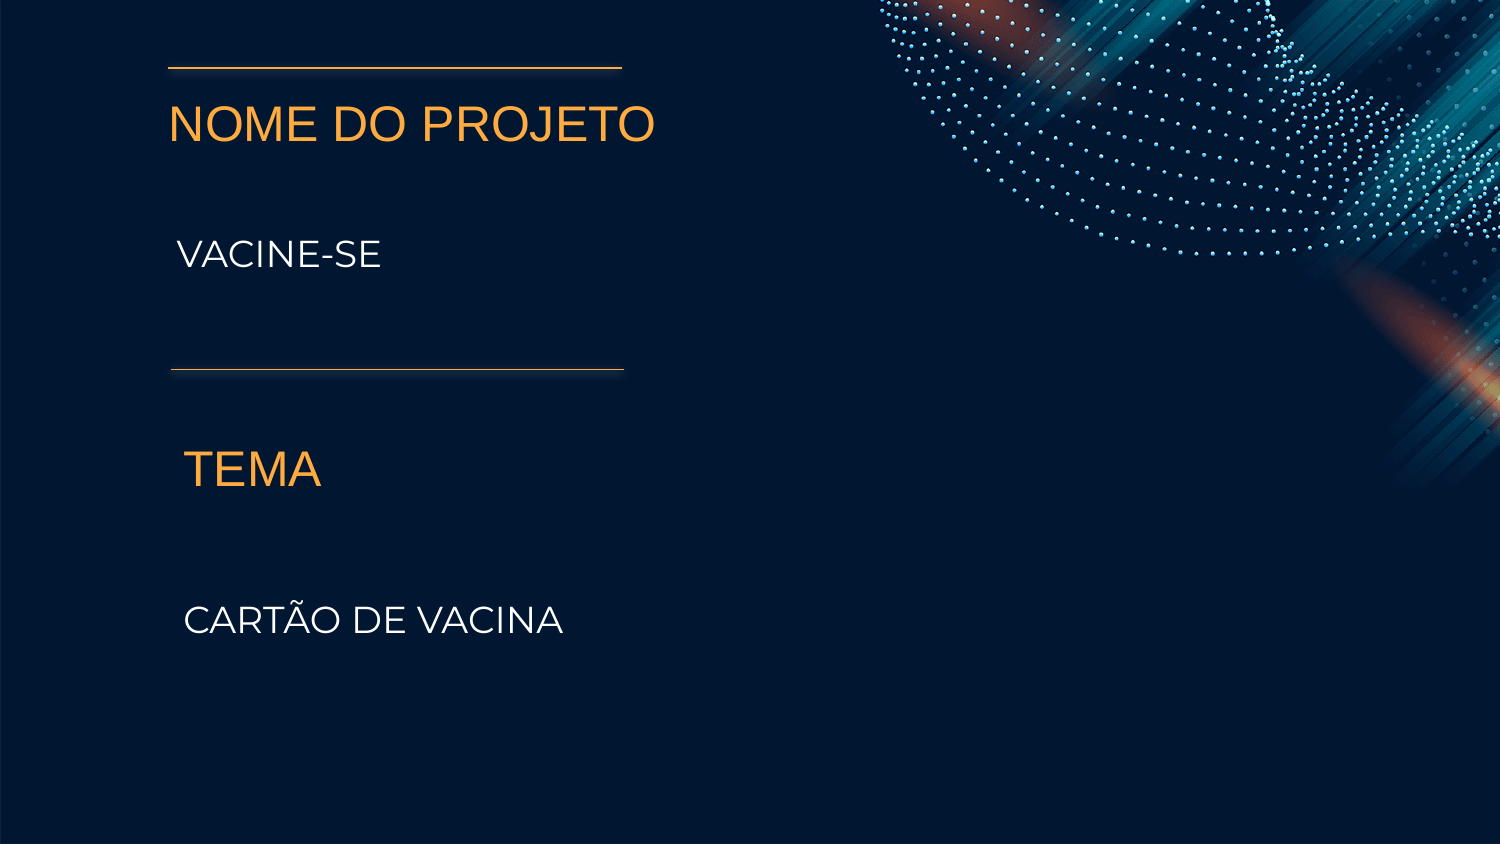

# NOME DO PROJETO
VACINE-SE
TEMA
CARTÃO DE VACINA